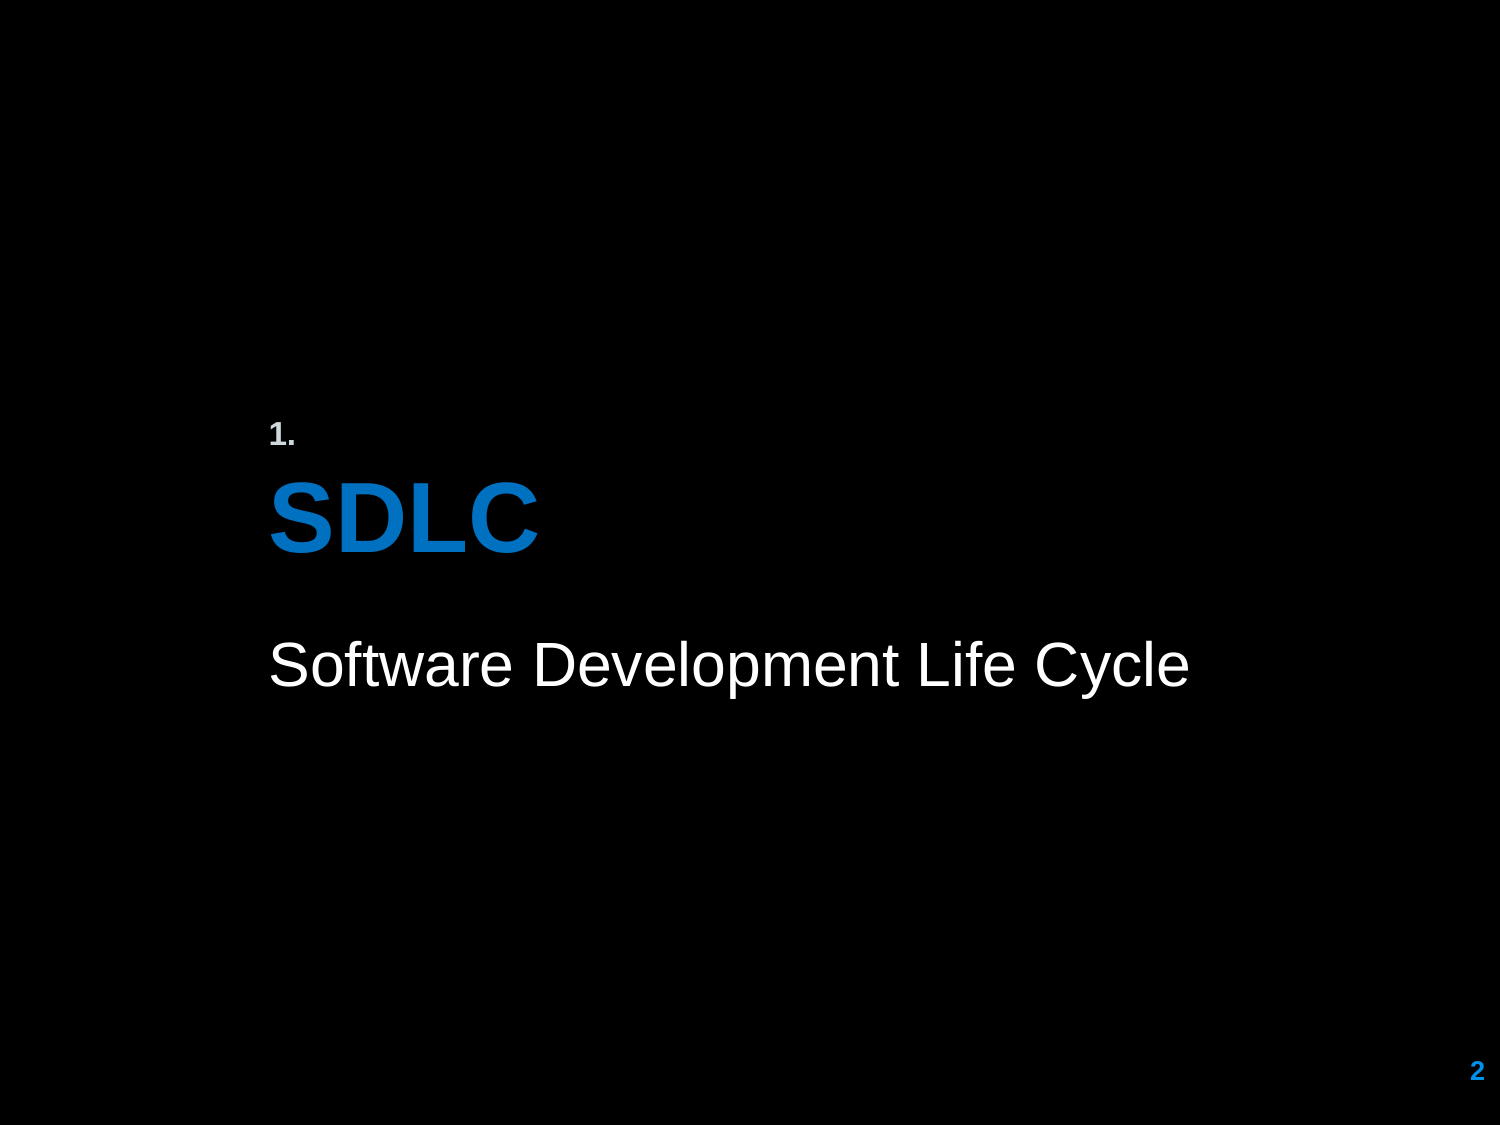

# 1.
SDLC
Software Development Life Cycle
2